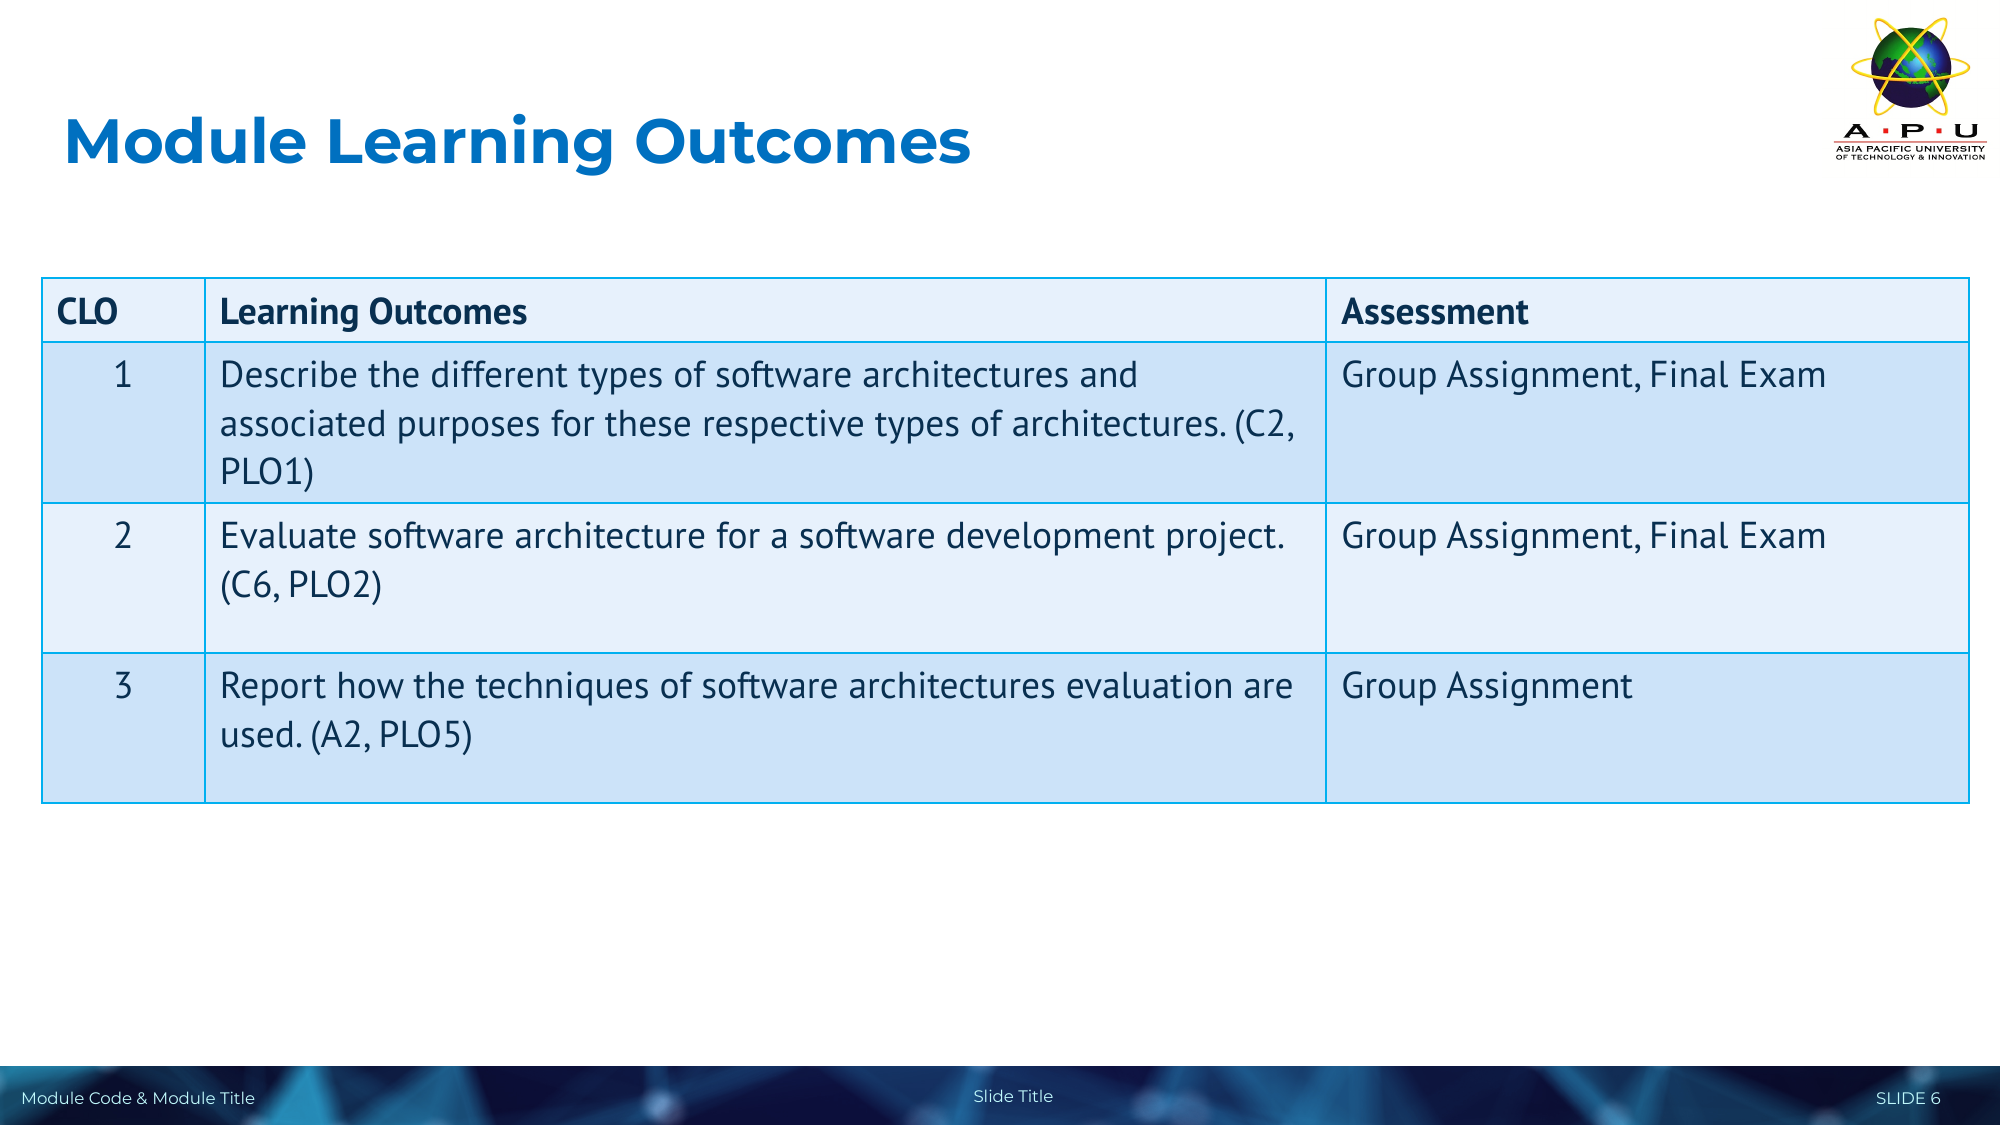

# Module Learning Outcomes
| CLO | Learning Outcomes | Assessment |
| --- | --- | --- |
| 1 | Describe the different types of software architectures and associated purposes for these respective types of architectures. (C2, PLO1) | Group Assignment, Final Exam |
| 2 | Evaluate software architecture for a software development project. (C6, PLO2) | Group Assignment, Final Exam |
| 3 | Report how the techniques of software architectures evaluation are used. (A2, PLO5) | Group Assignment |